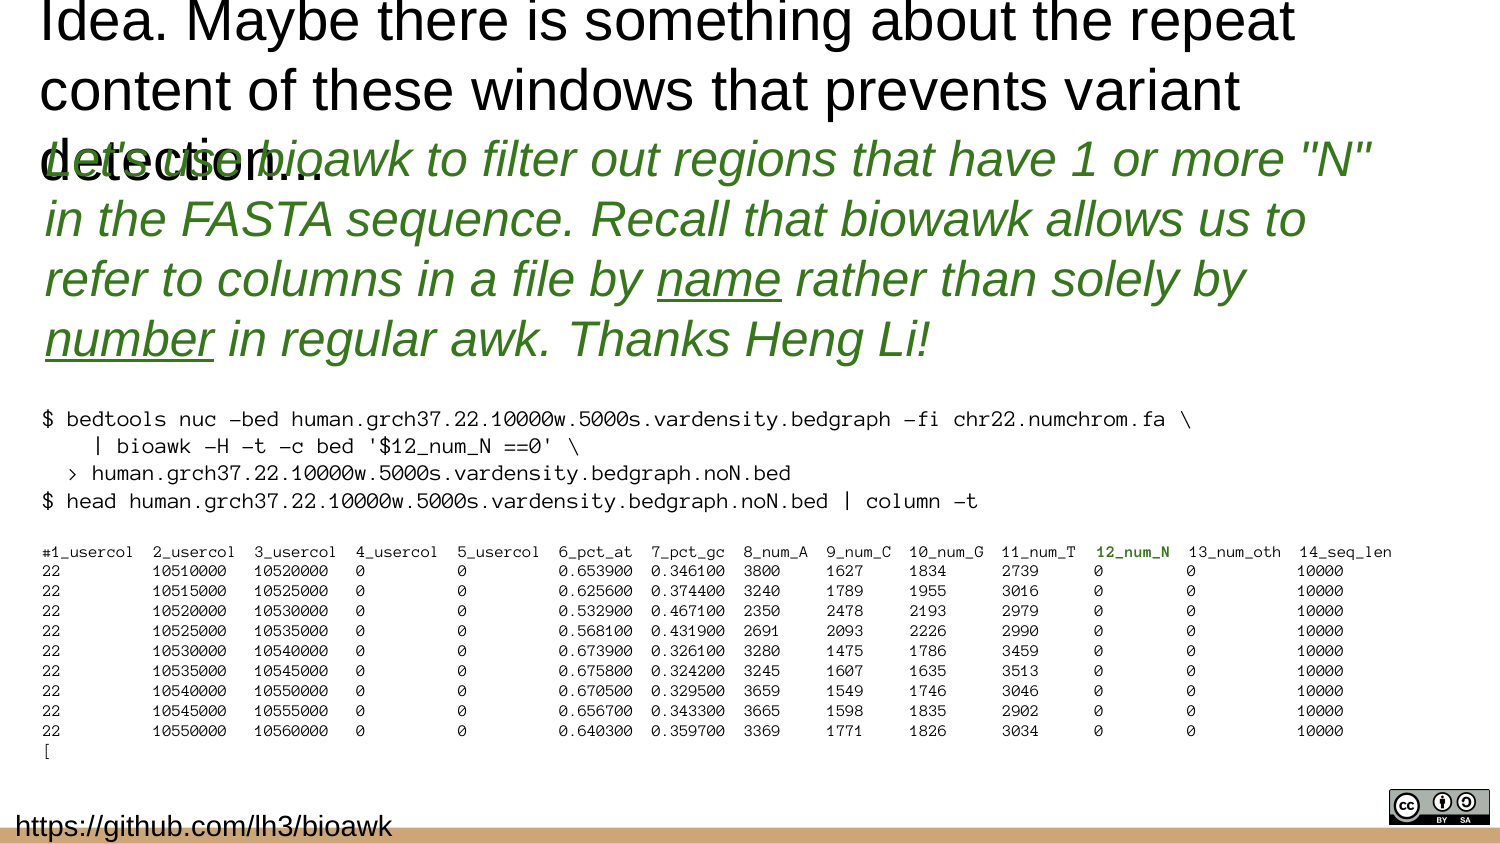

Let's use bioawk to filter out regions that have 1 or more "N" in the FASTA sequence. Recall that biowawk allows us to refer to columns in a file by name rather than solely by number in regular awk. Thanks Heng Li!
Idea. Maybe there is something about the repeat content of these windows that prevents variant detection...

$ bedtools nuc -bed human.grch37.22.10000w.5000s.vardensity.bedgraph -fi chr22.numchrom.fa \
    | bioawk -H -t -c bed '$12_num_N ==0' \
  > human.grch37.22.10000w.5000s.vardensity.bedgraph.noN.bed
$ head human.grch37.22.10000w.5000s.vardensity.bedgraph.noN.bed | column -t

#1_usercol  2_usercol  3_usercol  4_usercol  5_usercol  6_pct_at  7_pct_gc  8_num_A  9_num_C  10_num_G  11_num_T  12_num_N  13_num_oth  14_seq_len
22          10510000   10520000   0          0          0.653900  0.346100  3800     1627     1834      2739      0         0           10000
22          10515000   10525000   0          0          0.625600  0.374400  3240     1789     1955      3016      0         0           10000
22          10520000   10530000   0          0          0.532900  0.467100  2350     2478     2193      2979      0         0           10000
22          10525000   10535000   0          0          0.568100  0.431900  2691     2093     2226      2990      0         0           10000
22          10530000   10540000   0          0          0.673900  0.326100  3280     1475     1786      3459      0         0           10000
22          10535000   10545000   0          0          0.675800  0.324200  3245     1607     1635      3513      0         0           10000
22          10540000   10550000   0          0          0.670500  0.329500  3659     1549     1746      3046      0         0           10000
22          10545000   10555000   0          0          0.656700  0.343300  3665     1598     1835      2902      0         0           10000
22          10550000   10560000   0          0          0.640300  0.359700  3369     1771     1826      3034      0         0           10000
[

https://github.com/lh3/bioawk